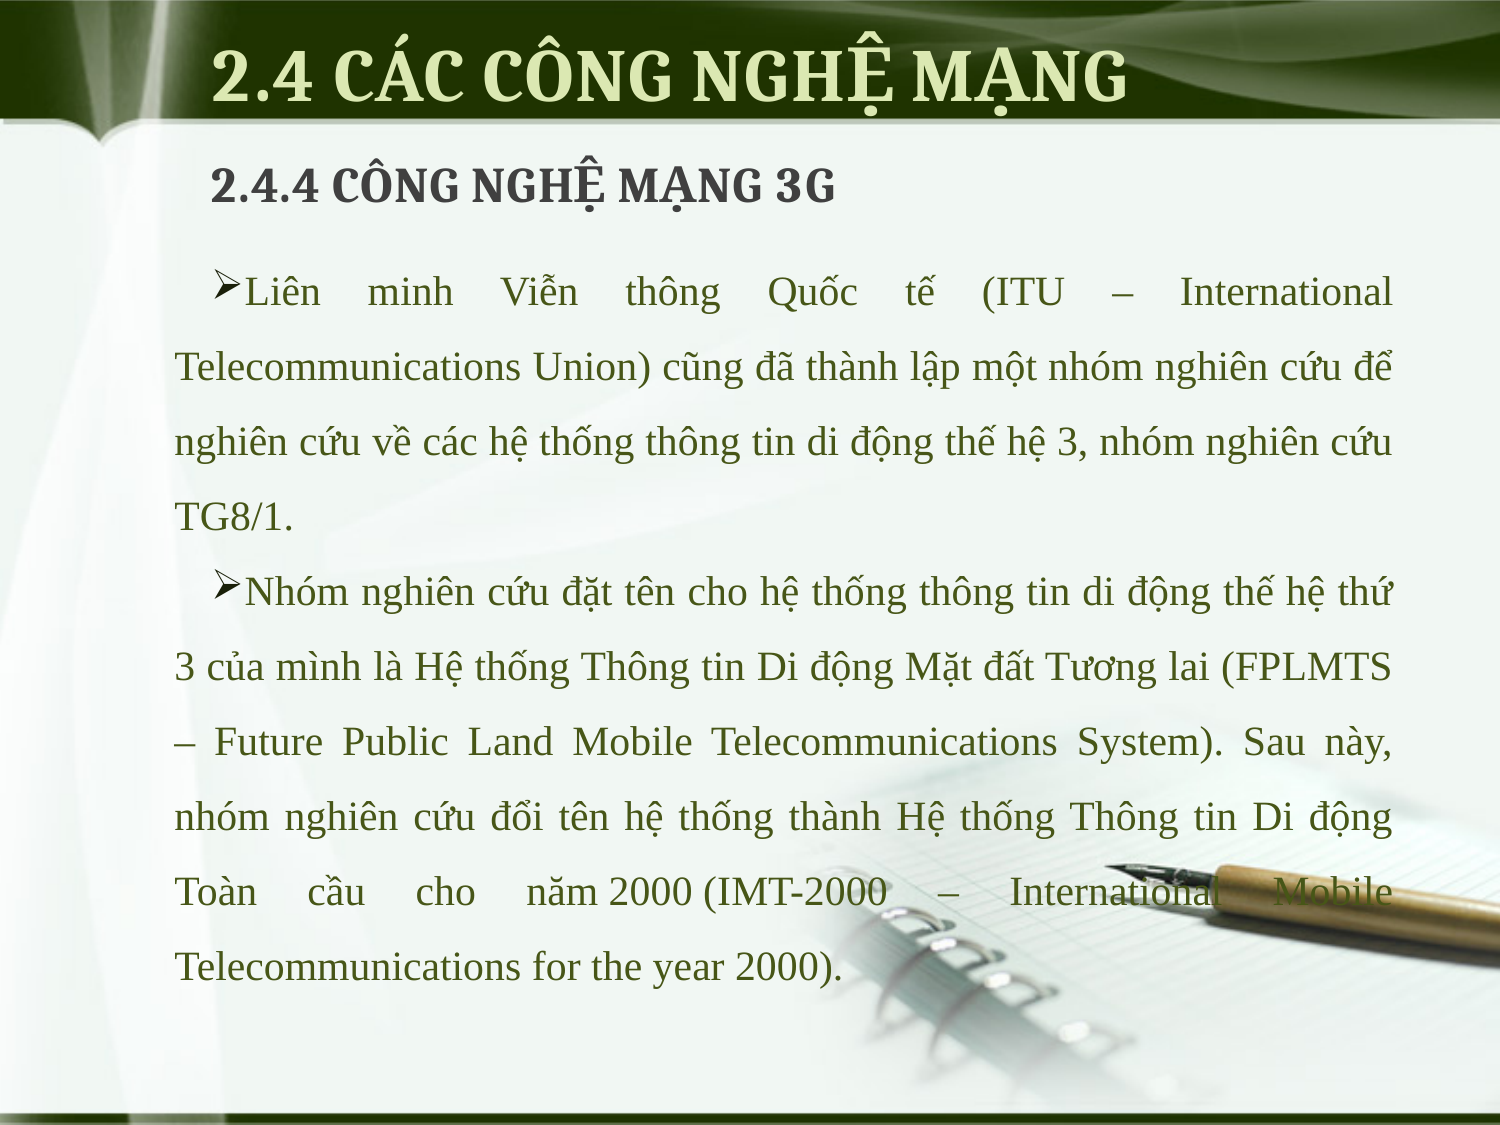

# 2.4 CÁC CÔNG NGHỆ MẠNG
2.4.4 CÔNG NGHỆ MẠNG 3G
Liên minh Viễn thông Quốc tế (ITU – International Telecommunications Union) cũng đã thành lập một nhóm nghiên cứu để nghiên cứu về các hệ thống thông tin di động thế hệ 3, nhóm nghiên cứu TG8/1.
Nhóm nghiên cứu đặt tên cho hệ thống thông tin di động thế hệ thứ 3 của mình là Hệ thống Thông tin Di động Mặt đất Tương lai (FPLMTS – Future Public Land Mobile Telecommunications System). Sau này, nhóm nghiên cứu đổi tên hệ thống thành Hệ thống Thông tin Di động Toàn cầu cho năm 2000 (IMT-2000 – International Mobile Telecommunications for the year 2000).